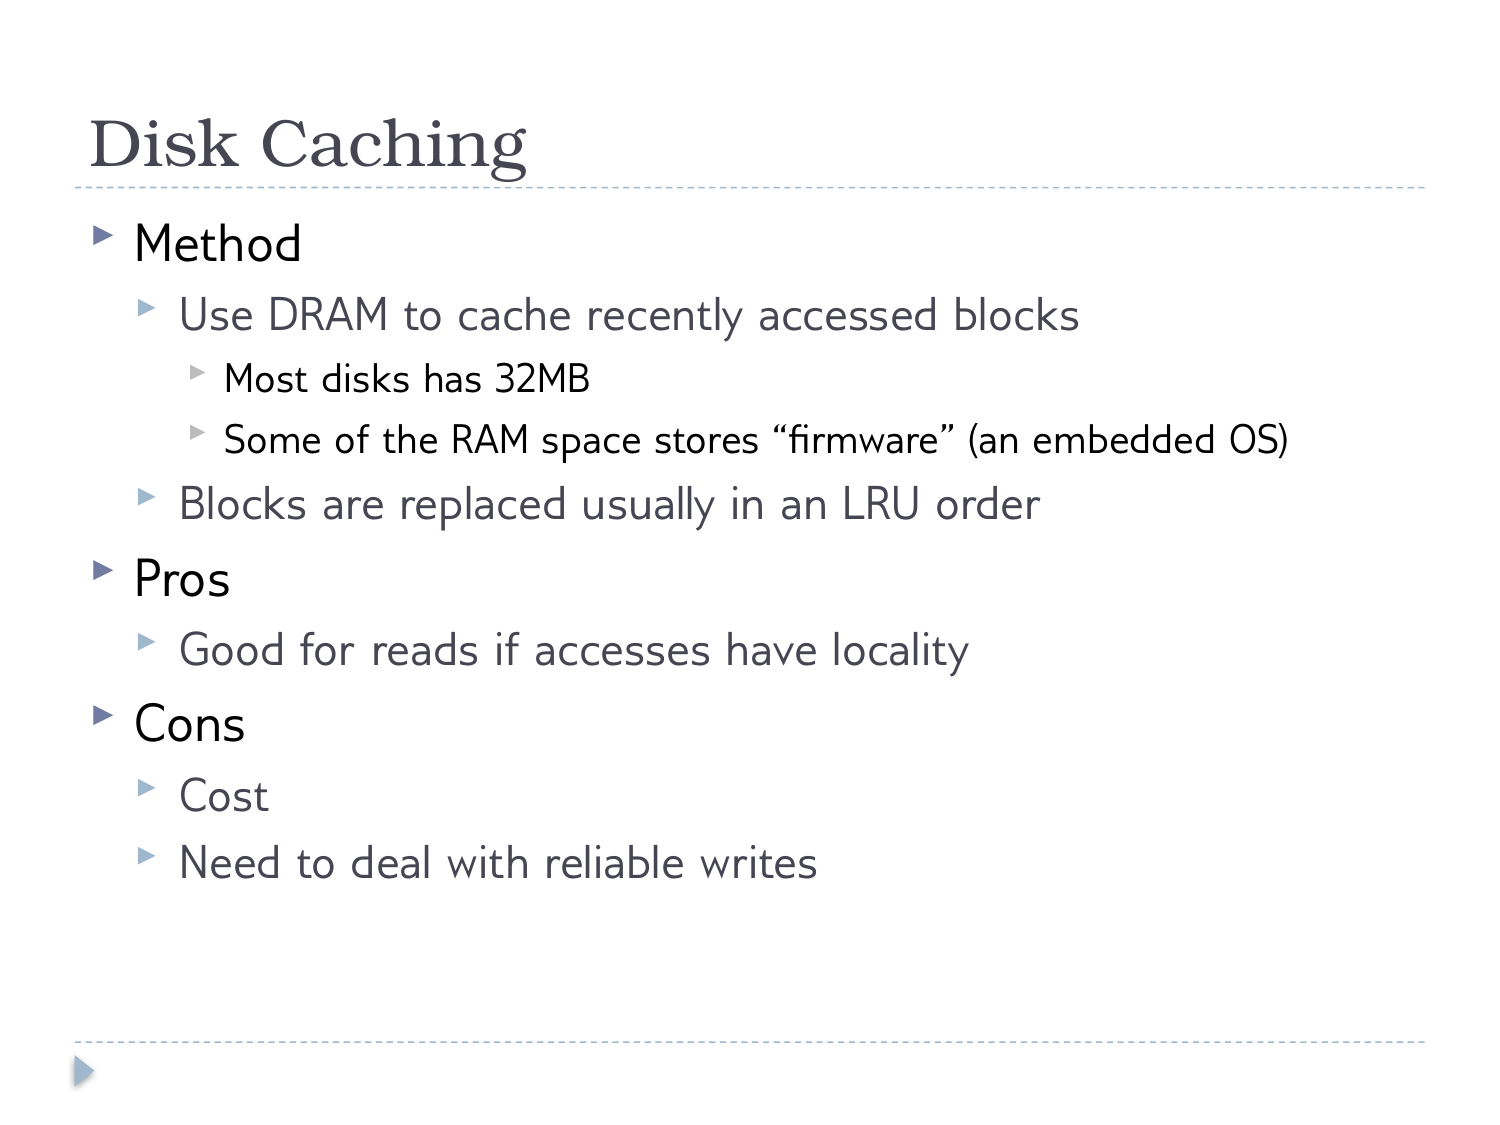

# Disk Caching
Method
Use DRAM to cache recently accessed blocks
Most disks has 32MB
Some of the RAM space stores “firmware” (an embedded OS)
Blocks are replaced usually in an LRU order
Pros
Good for reads if accesses have locality
Cons
Cost
Need to deal with reliable writes